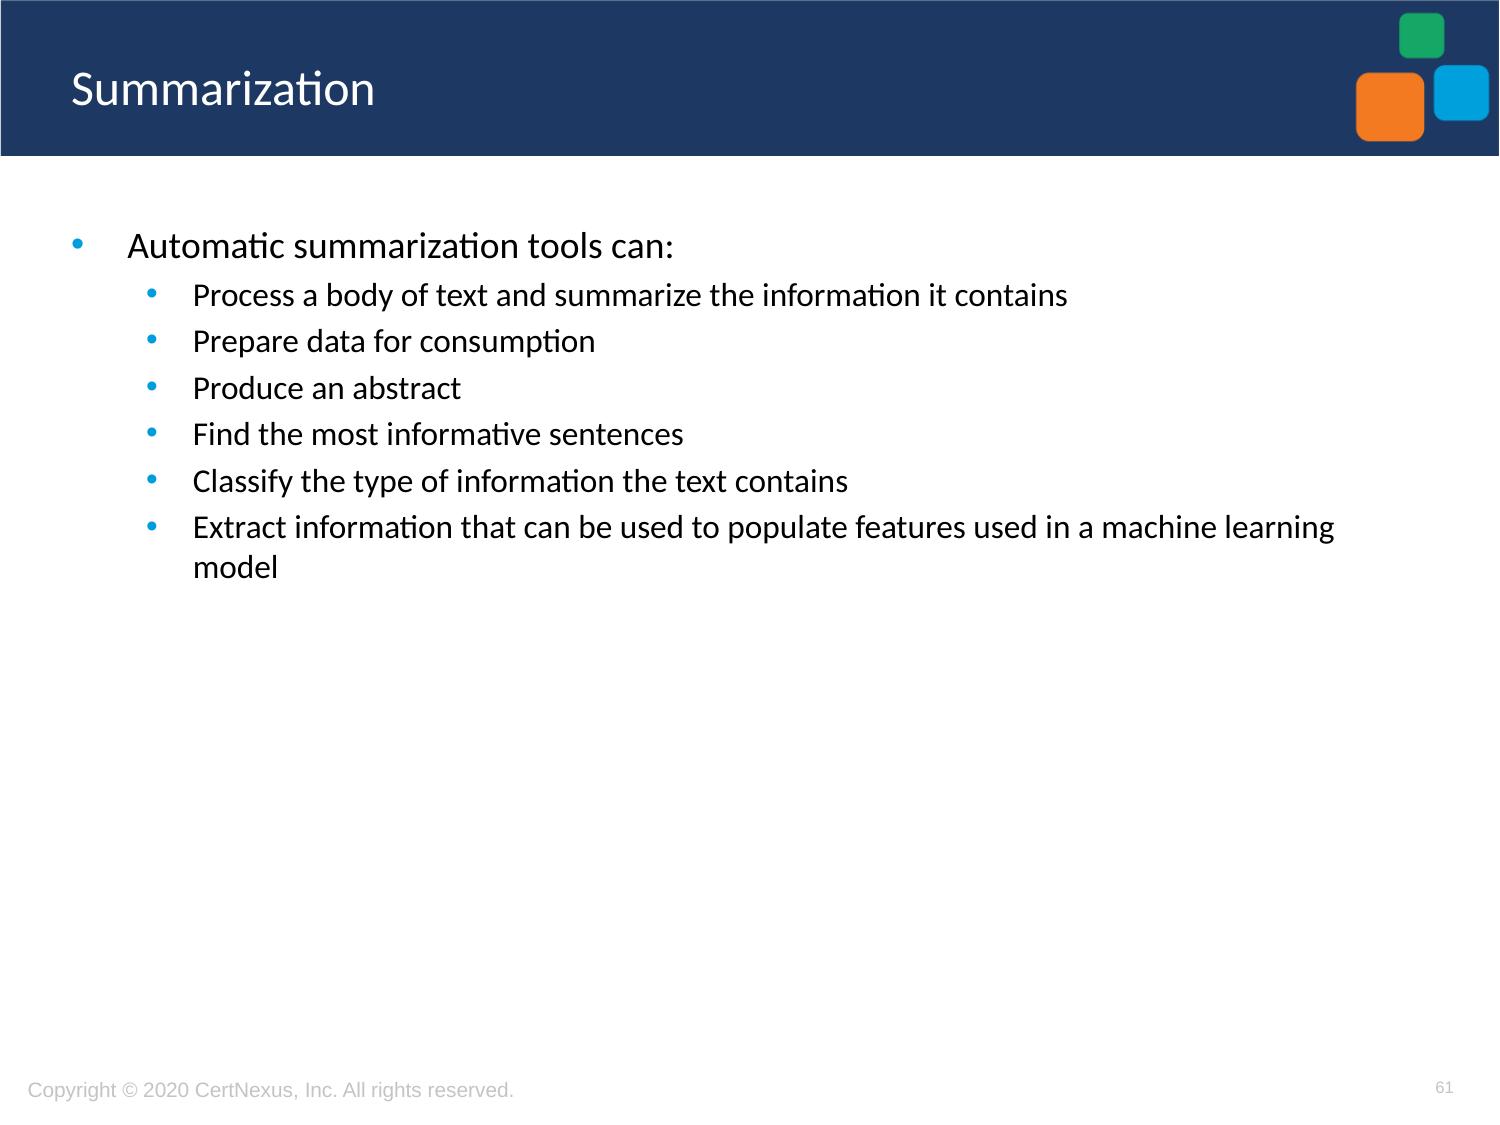

# Summarization
Automatic summarization tools can:
Process a body of text and summarize the information it contains
Prepare data for consumption
Produce an abstract
Find the most informative sentences
Classify the type of information the text contains
Extract information that can be used to populate features used in a machine learning model
61